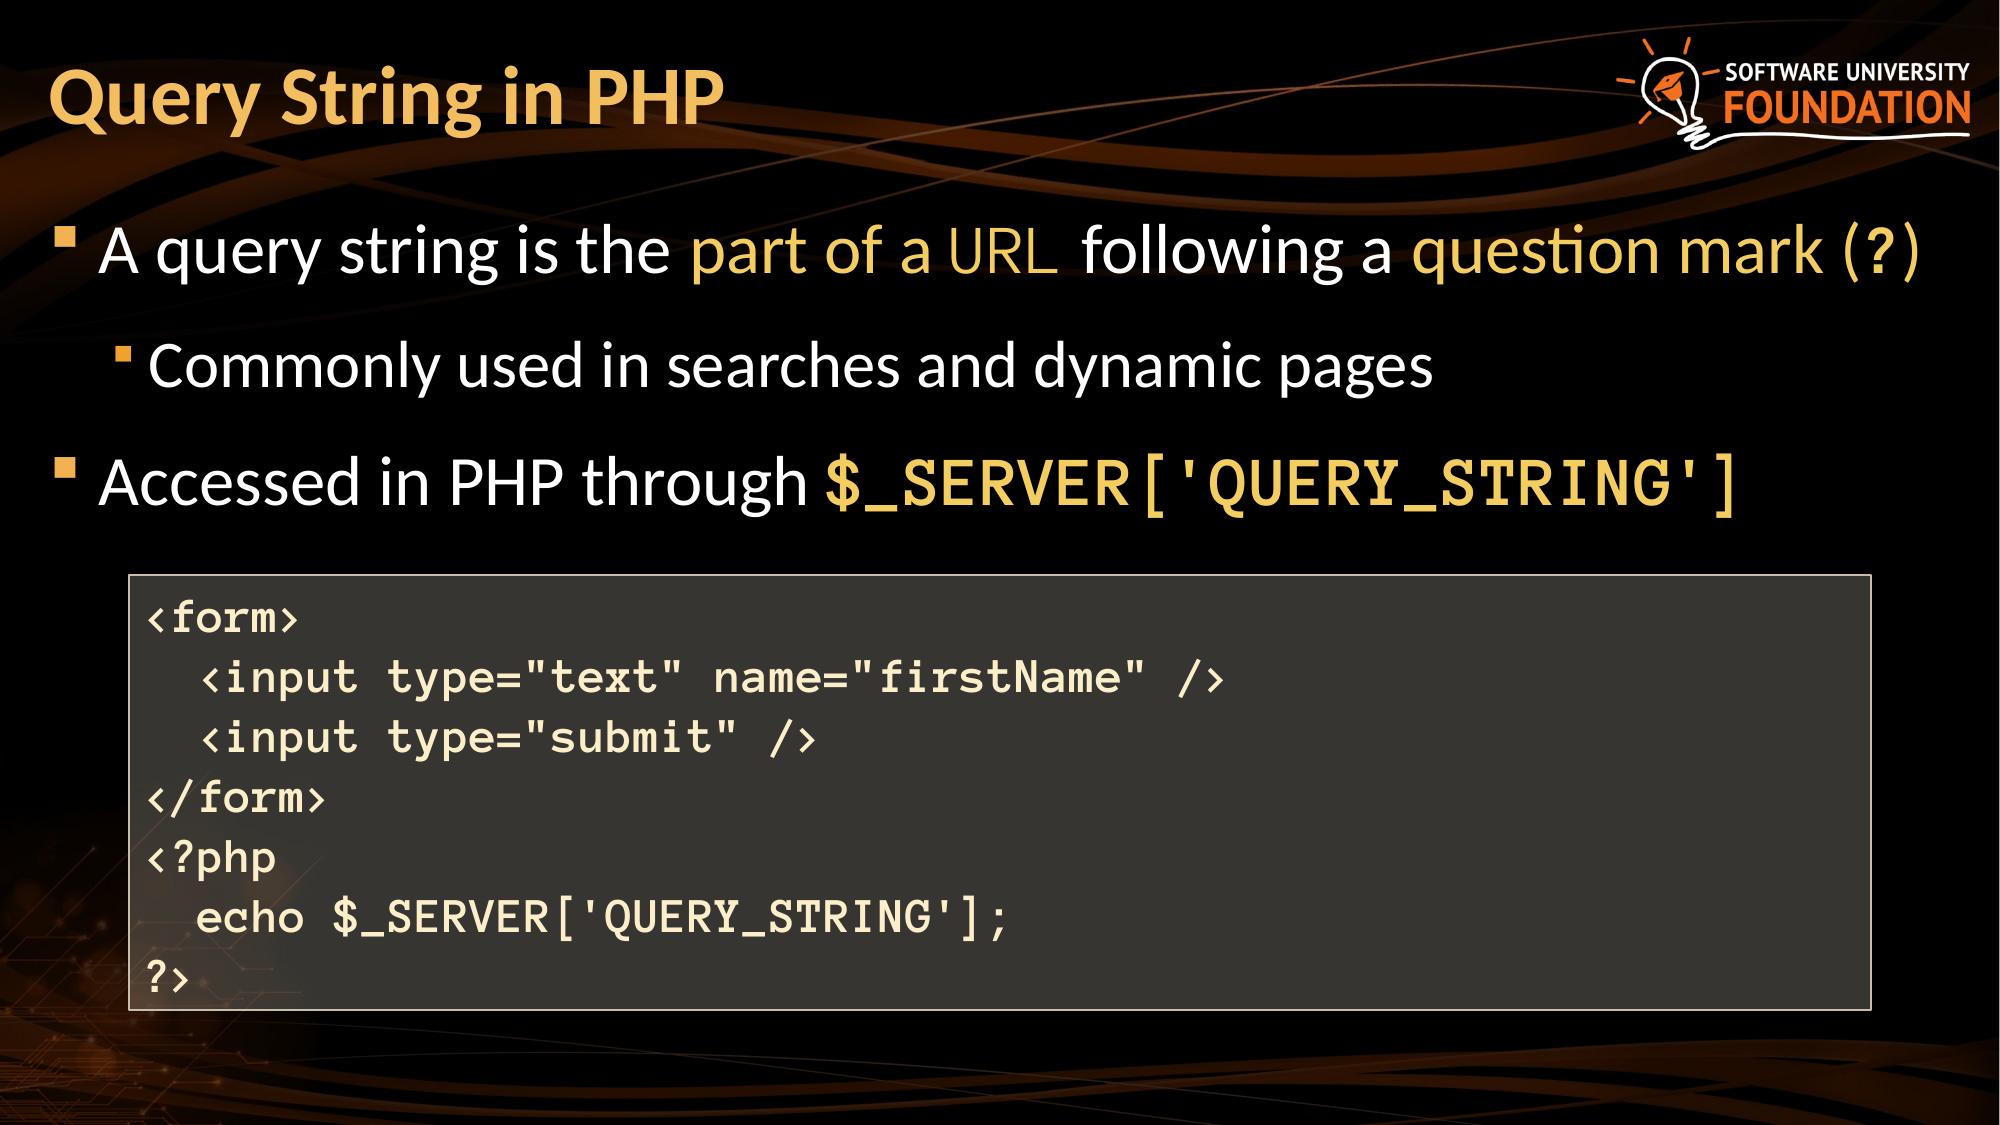

# Query String in PHP
A query string is the part of a URL following a question mark (?)
Commonly used in searches and dynamic pages
Accessed in PHP through $_SERVER['QUERY_STRING']
<form>
  <input type="text" name="firstName" />
  <input type="submit" />
</form>
<?php
  echo $_SERVER['QUERY_STRING'];
?>